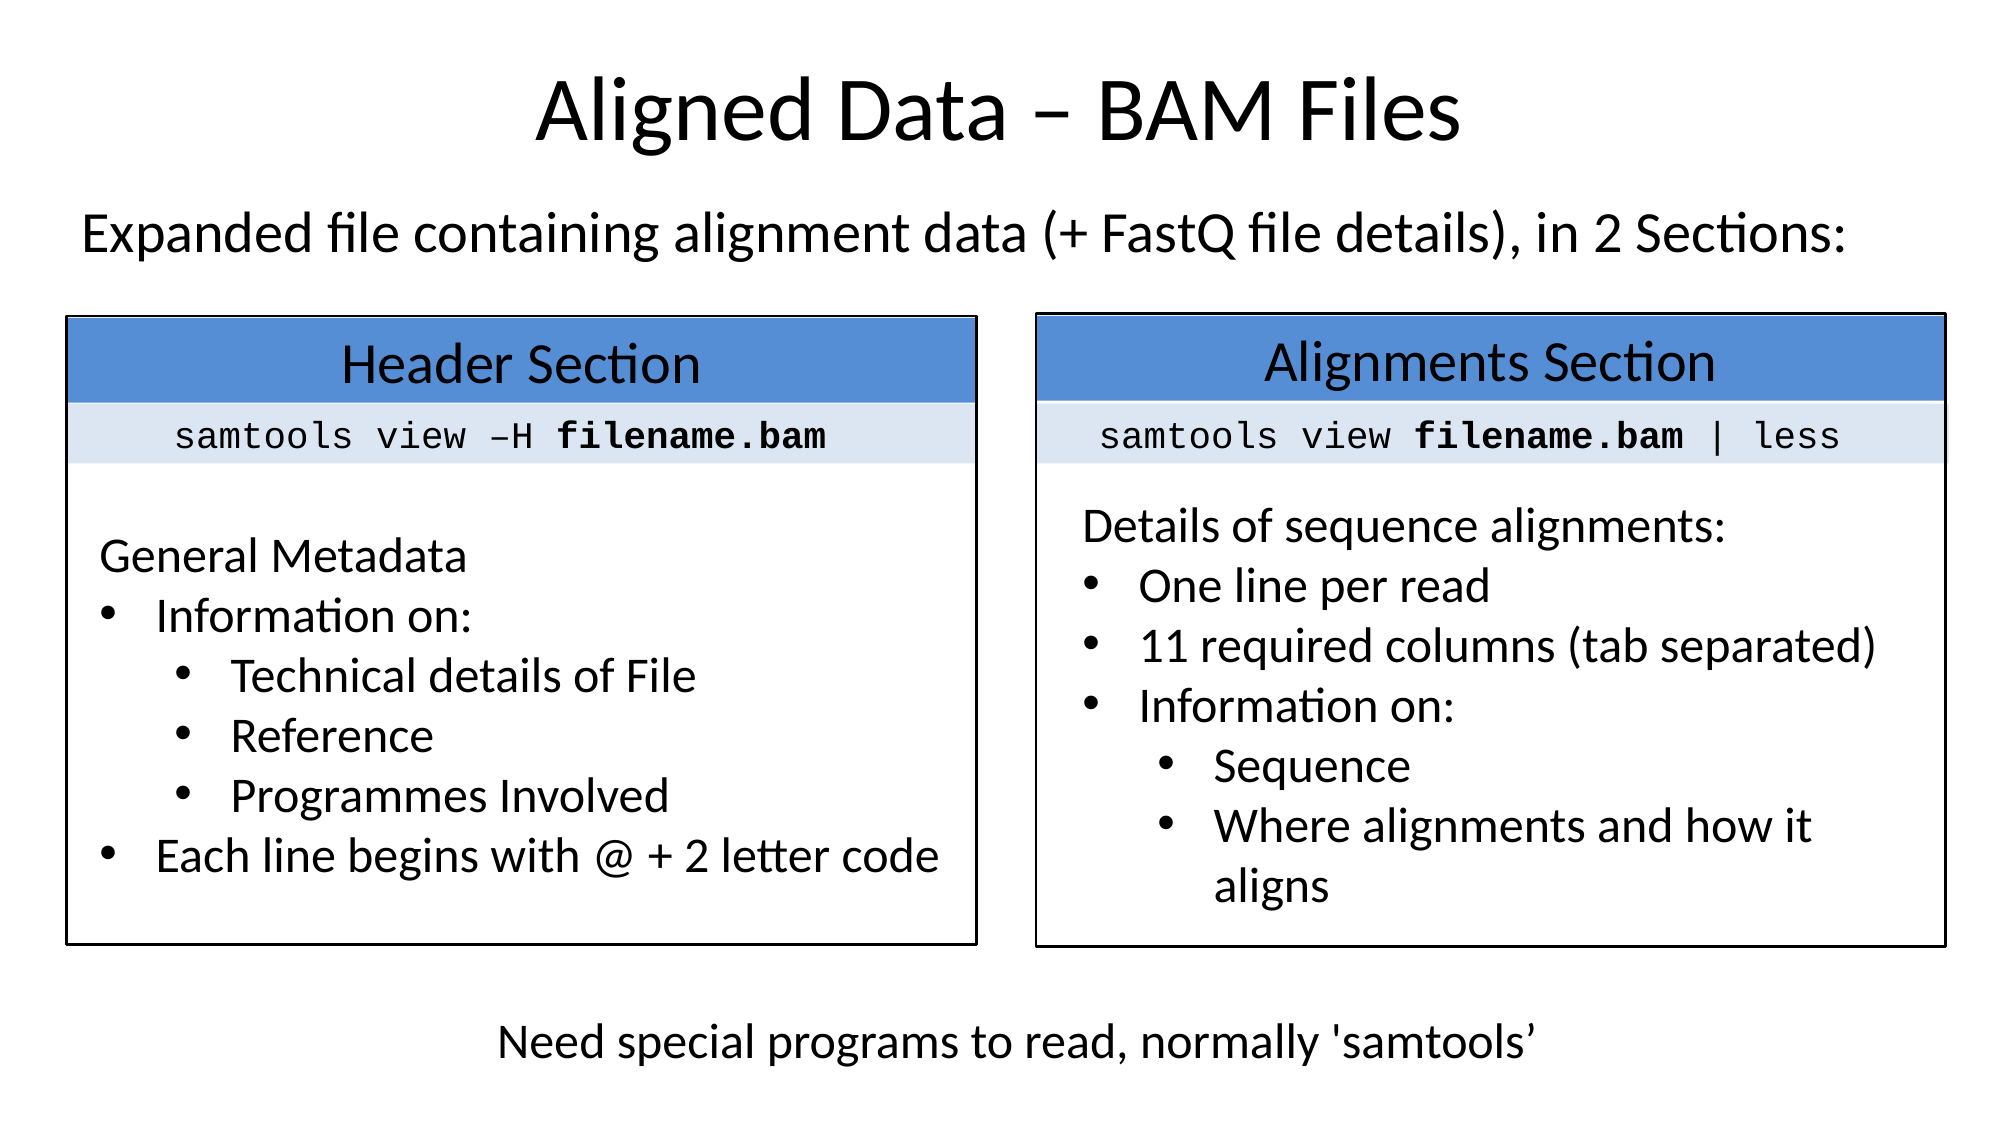

# Aligned Data – BAM Files
Expanded file containing alignment data (+ FastQ file details), in 2 Sections:

Alignments Section
Header Section
samtools view –H filename.bam
samtools view filename.bam | less
Details of sequence alignments:
One line per read
11 required columns (tab separated)
Information on:
Sequence
Where alignments and how it aligns
General Metadata
Information on:
Technical details of File
Reference
Programmes Involved
Each line begins with @ + 2 letter code
Need special programs to read, normally 'samtools’